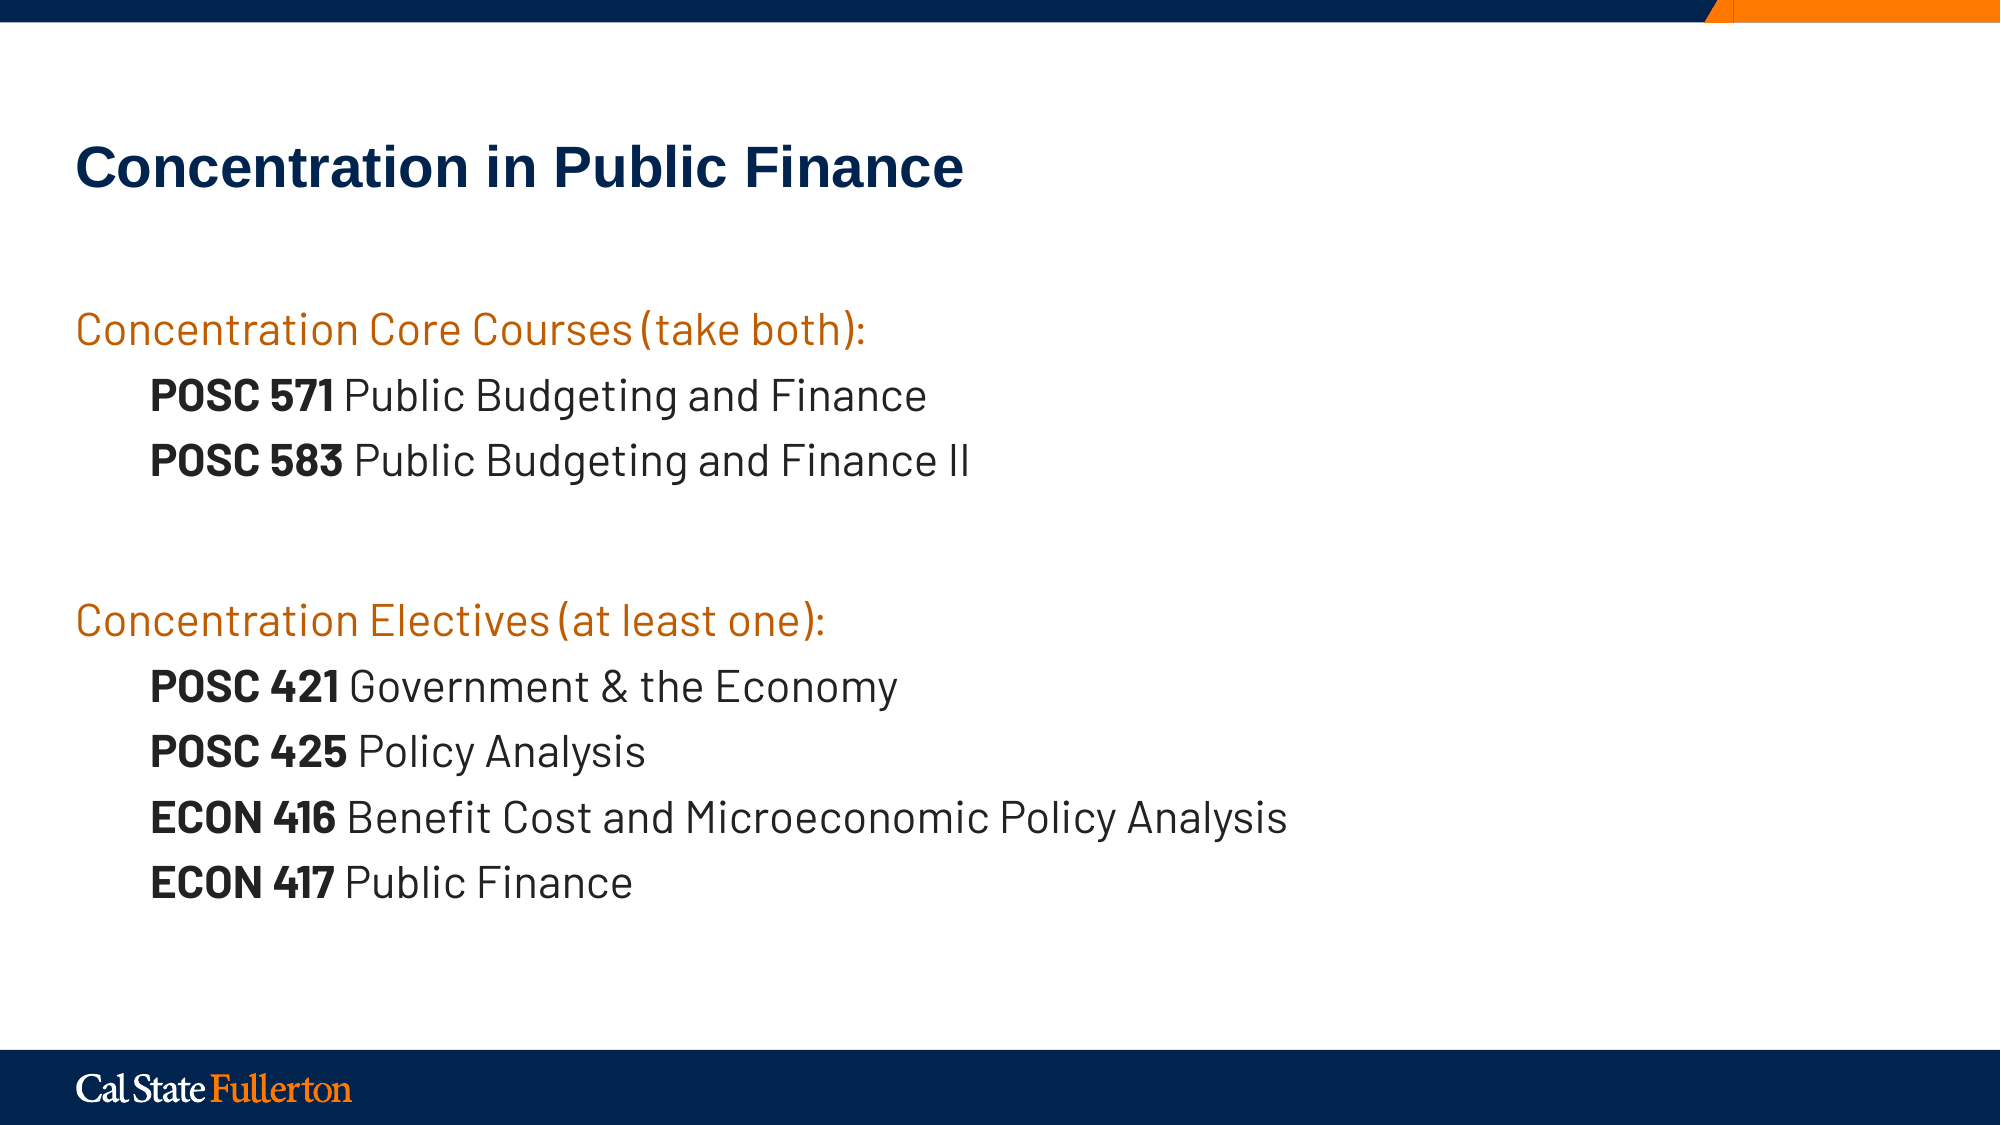

# Concentration in Public Finance
Concentration Core Courses (take both):
POSC 571 Public Budgeting and Finance
POSC 583 Public Budgeting and Finance II

Concentration Electives (at least one):
POSC 421 Government & the Economy
POSC 425 Policy Analysis
ECON 416 Benefit Cost and Microeconomic Policy Analysis
ECON 417 Public Finance